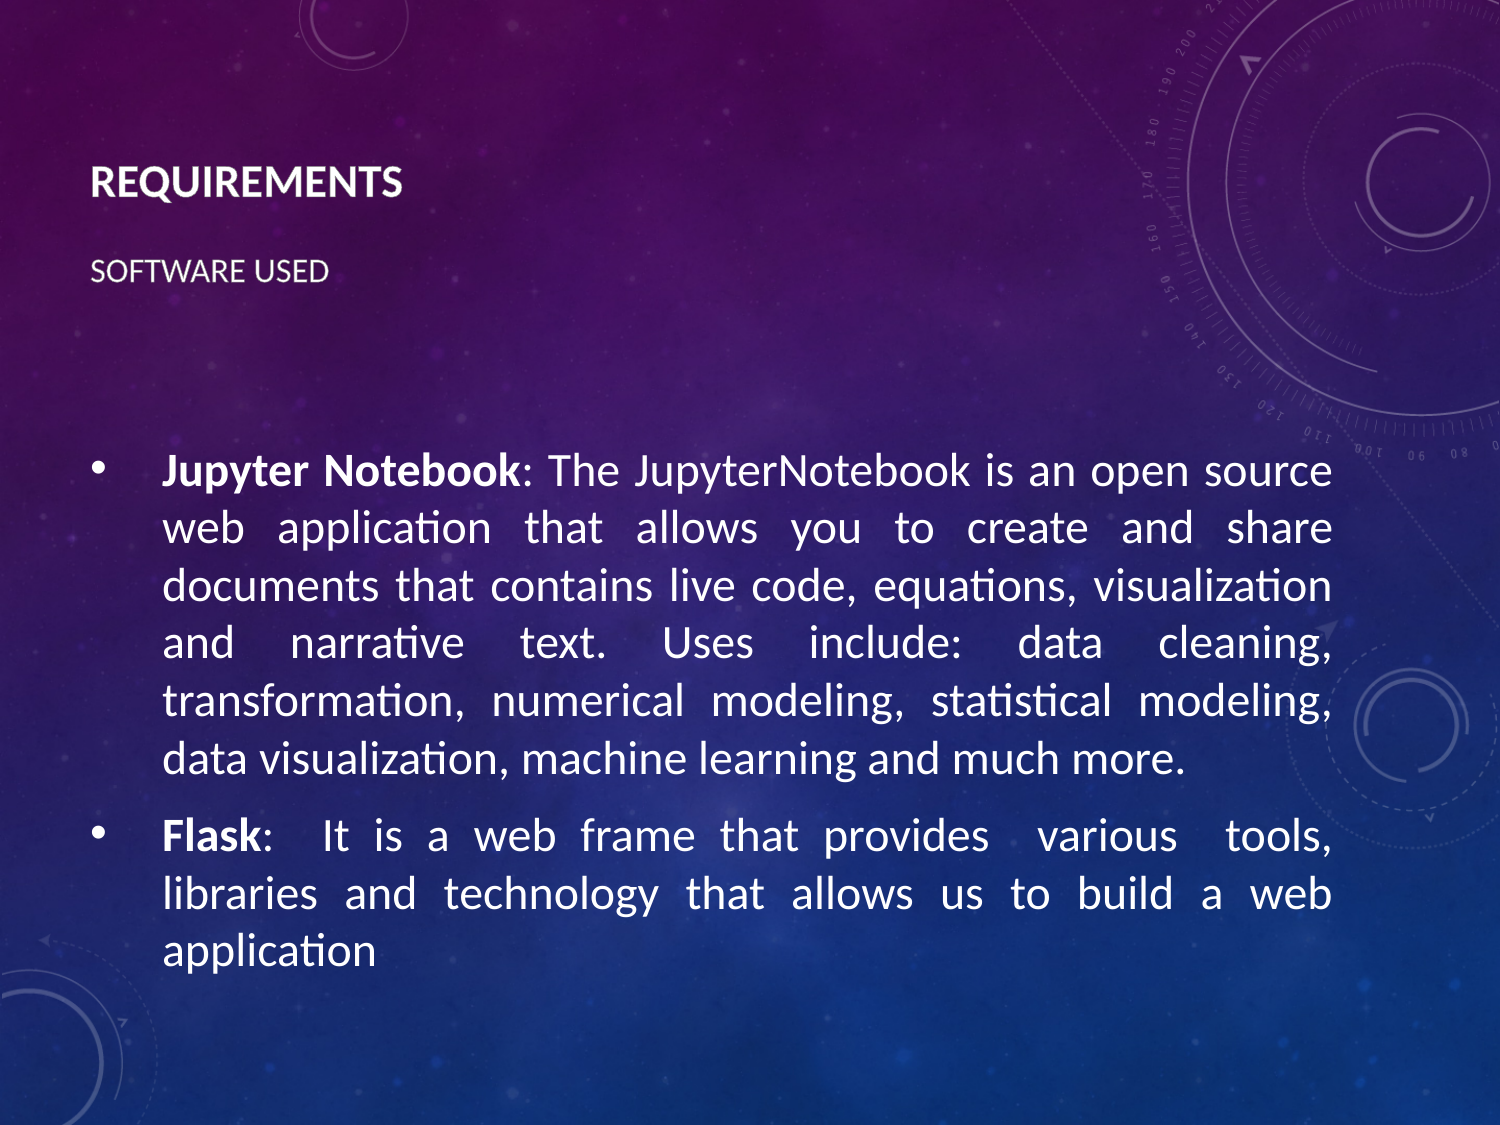

# REQUIREMENTS SOFTWARE USED
Jupyter Notebook: The JupyterNotebook is an open source web application that allows you to create and share documents that contains live code, equations, visualization and narrative text. Uses include: data cleaning, transformation, numerical modeling, statistical modeling, data visualization, machine learning and much more.
Flask:  It is a web frame that provides  various  tools, libraries and technology that allows us to build a web application